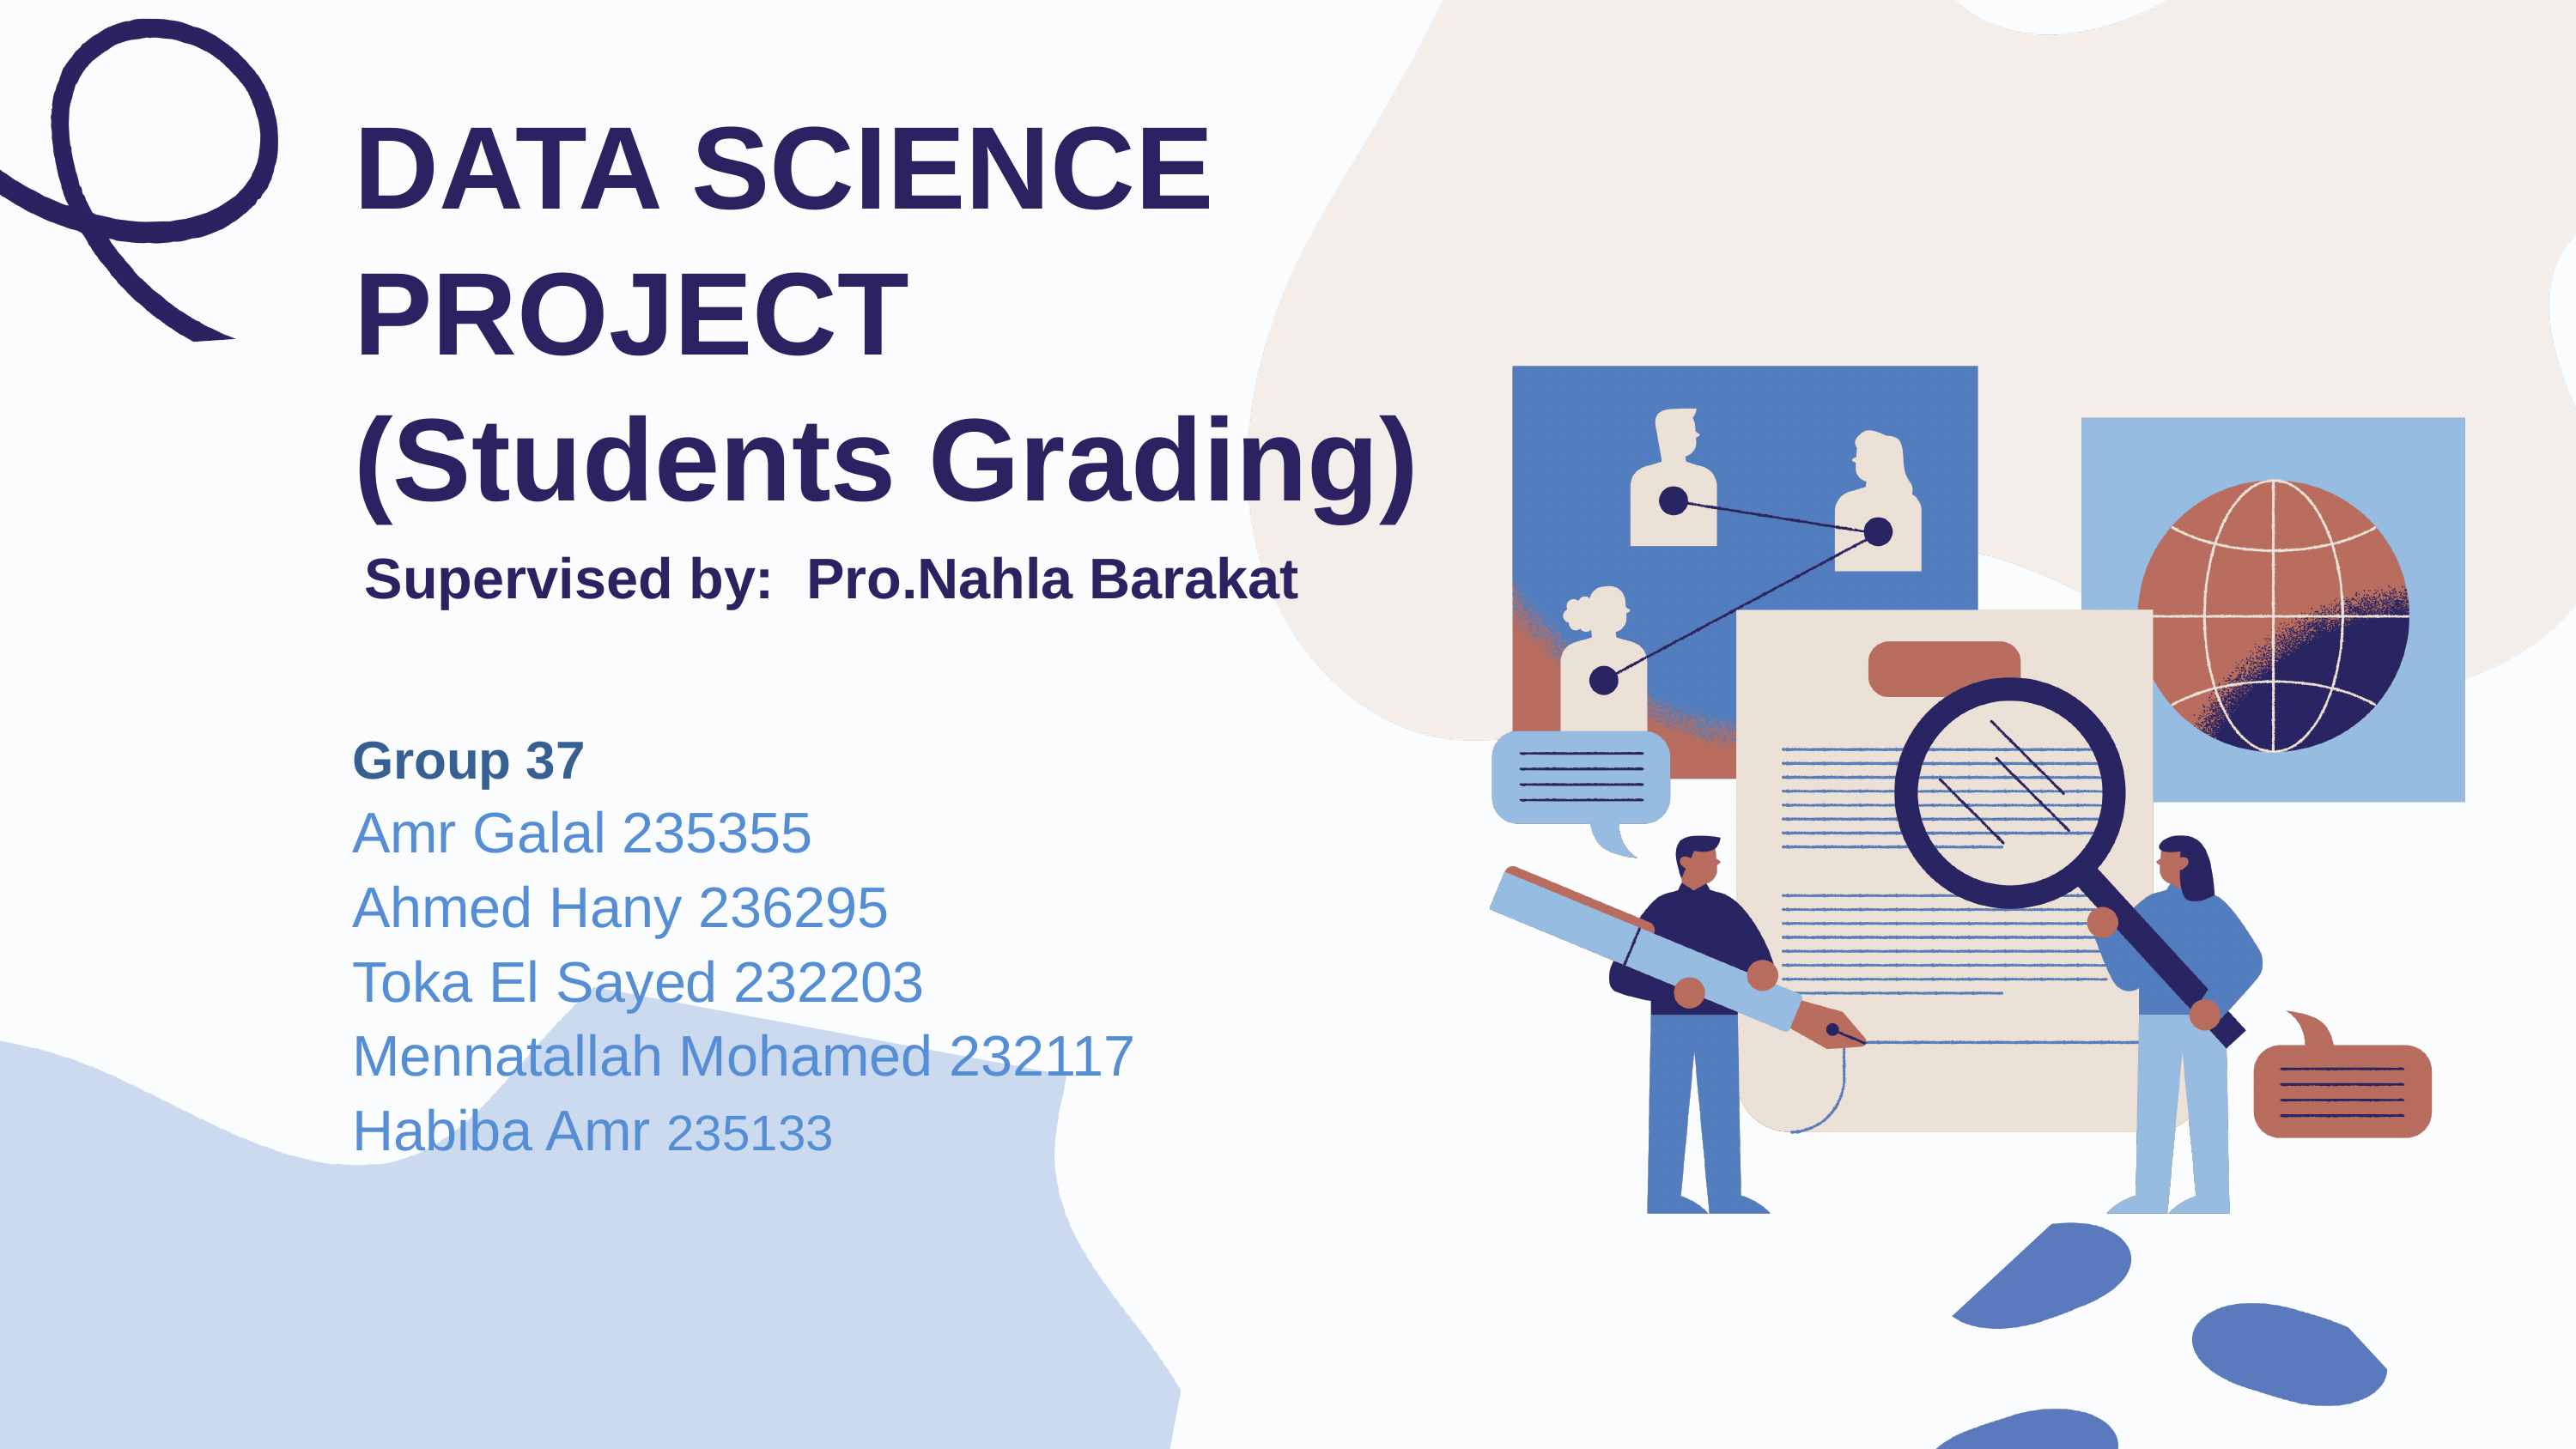

DATA SCIENCE PROJECT
(Students Grading)

Supervised by:  Pro.Nahla Barakat
Group 37
Amr Galal 235355
Ahmed Hany 236295
Toka El Sayed 232203
Mennatallah Mohamed 232117
Habiba Amr 235133